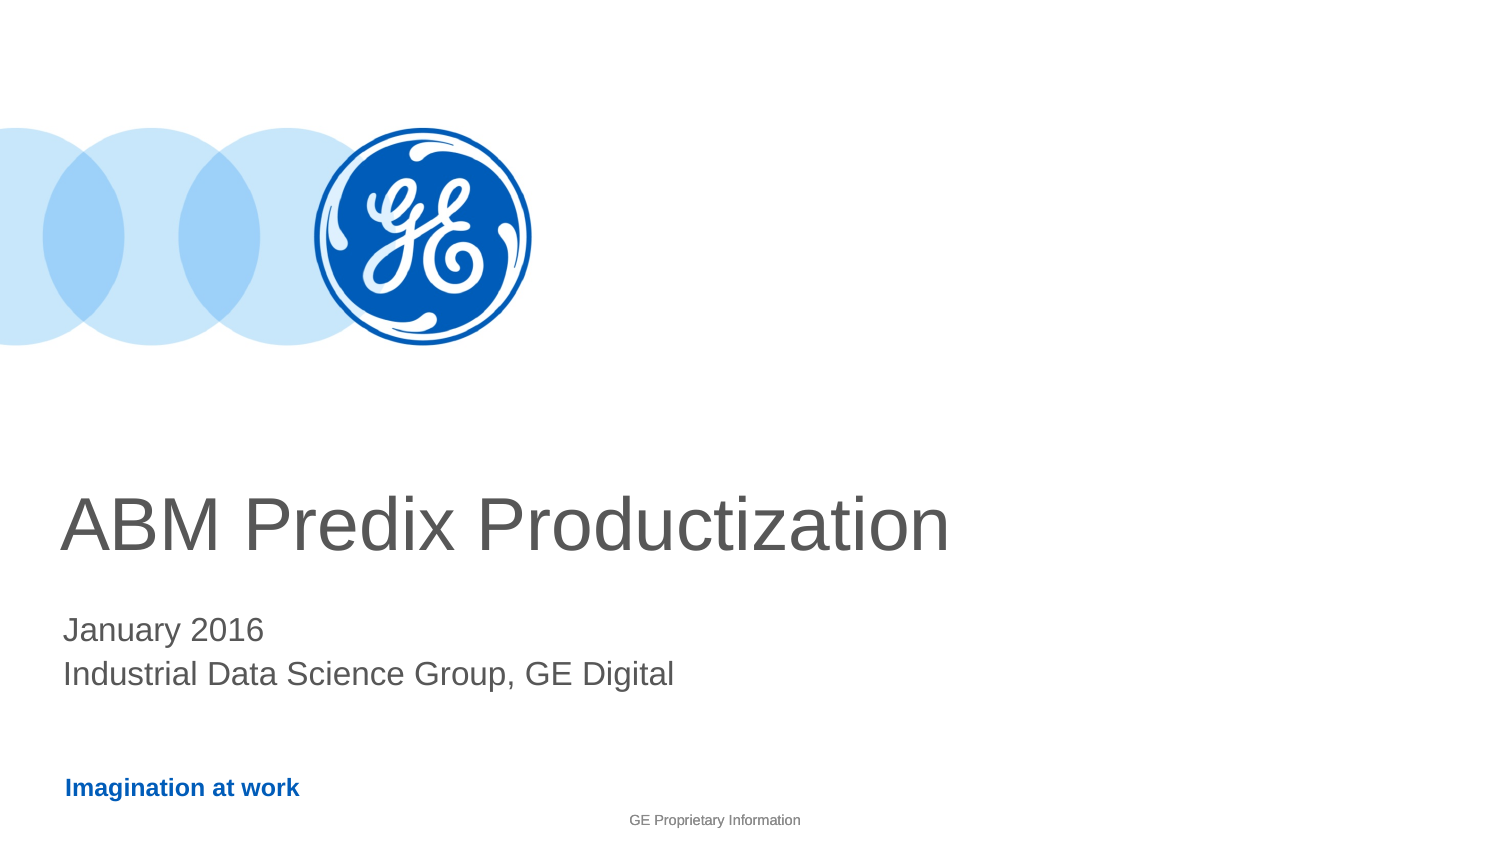

# ABM Predix Productization
January 2016
Industrial Data Science Group, GE Digital
GE Proprietary Information